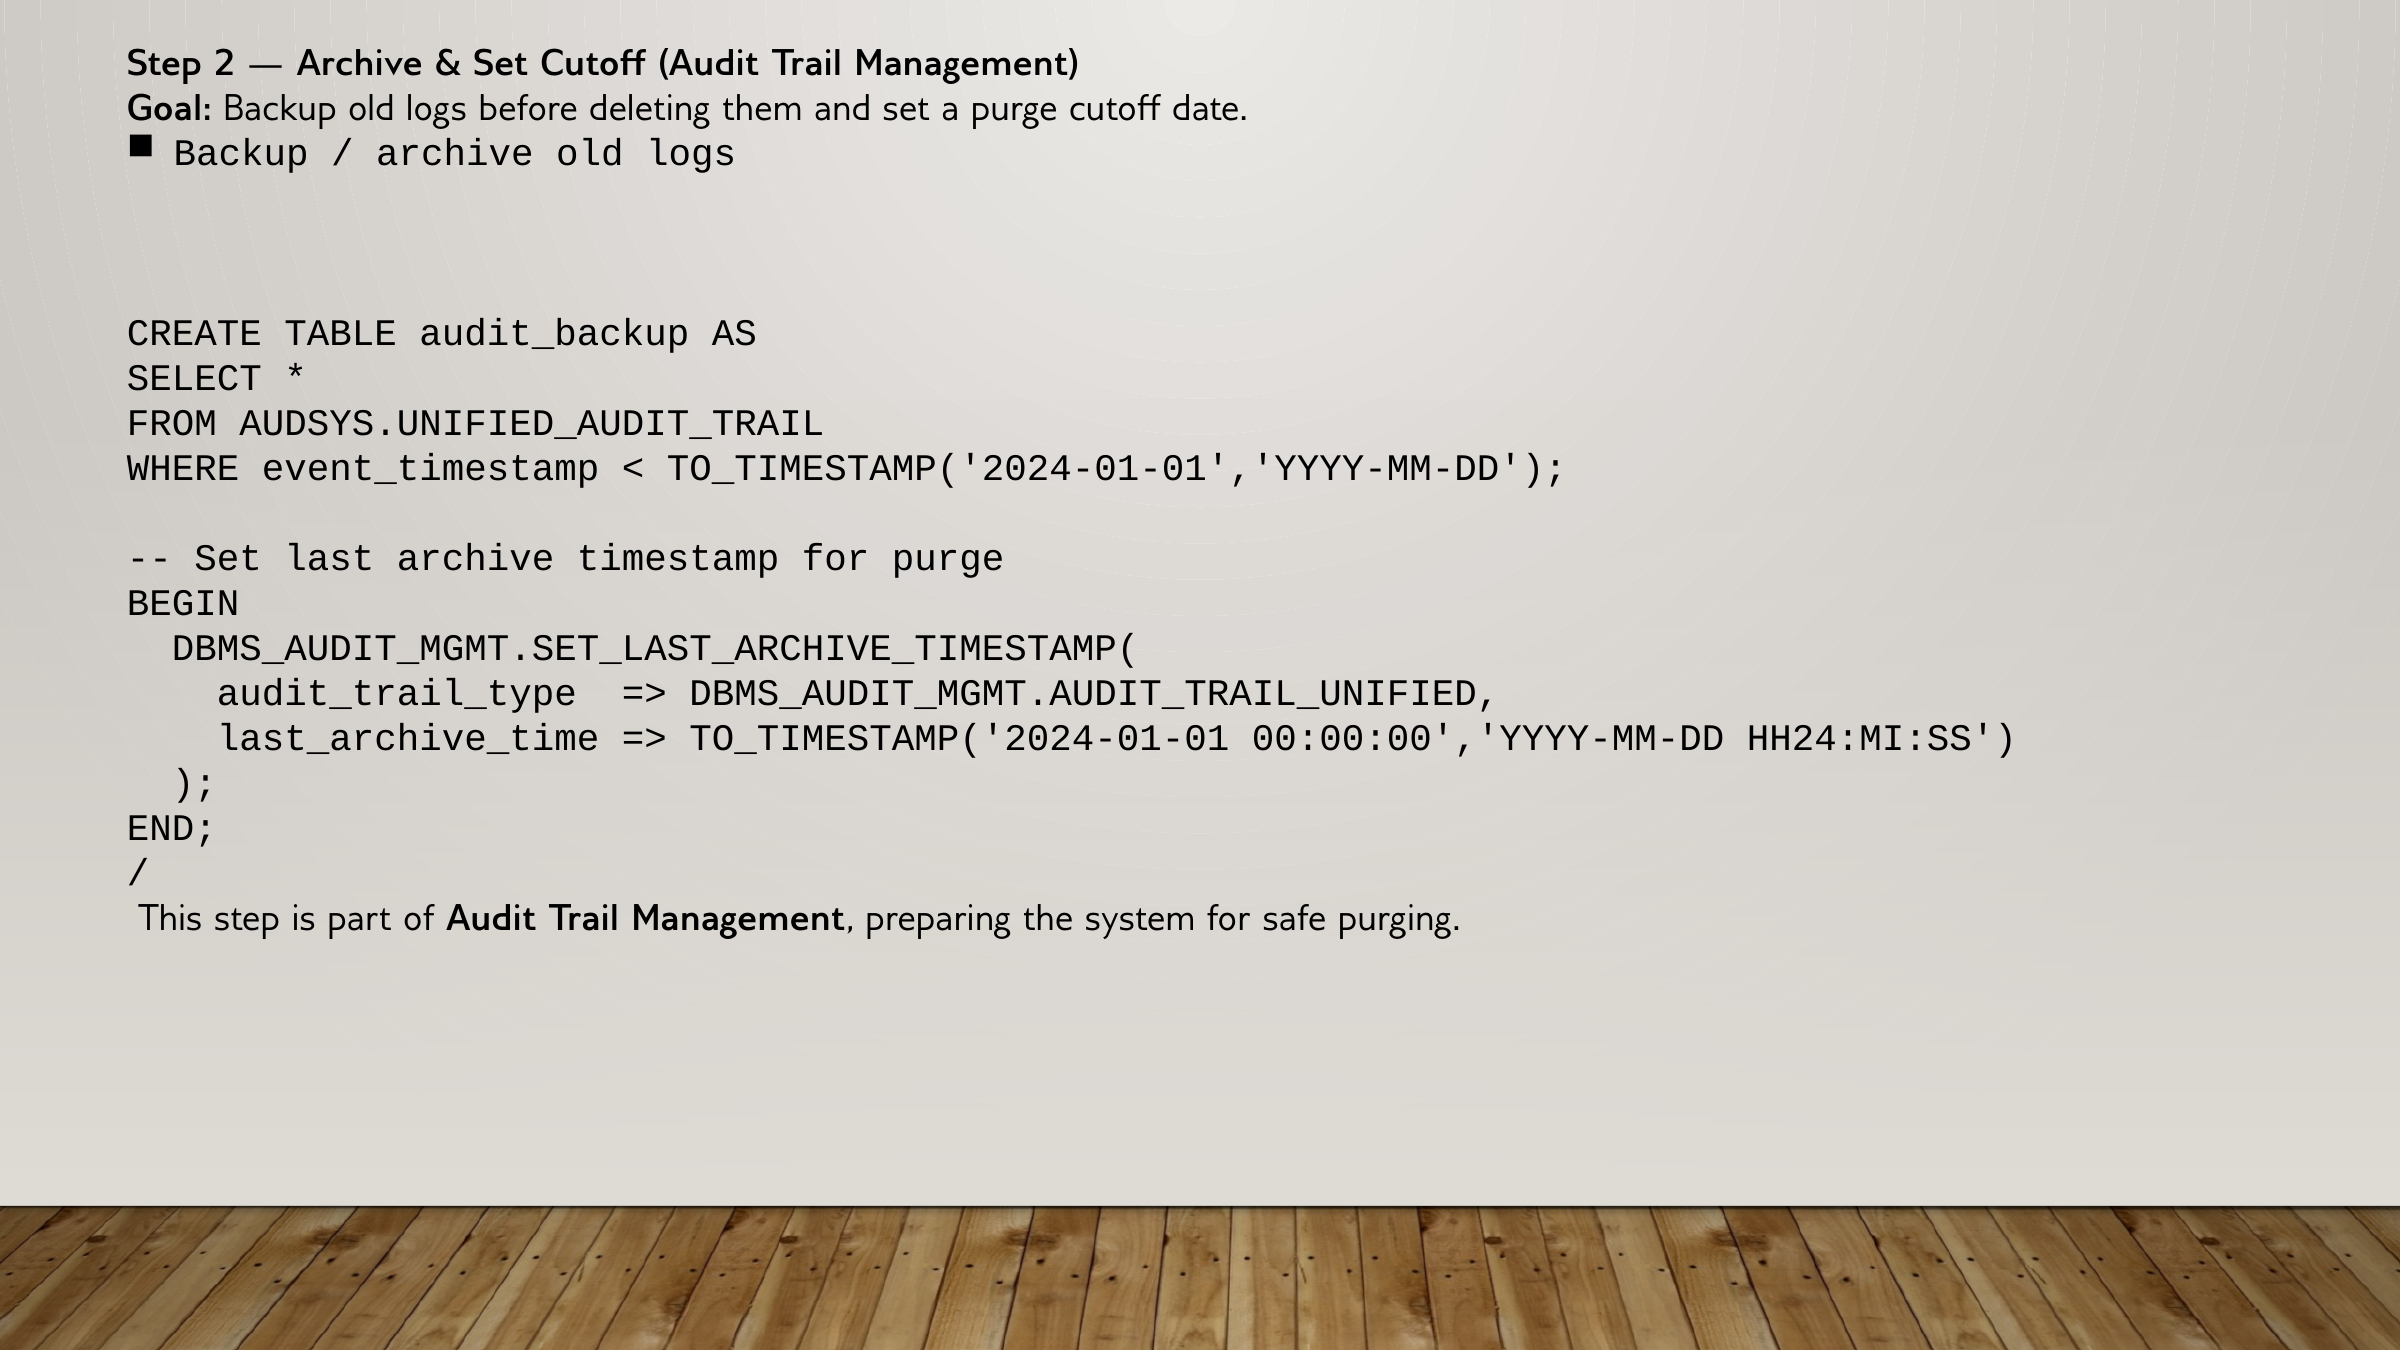

Step 2 — Archive & Set Cutoff (Audit Trail Management)
Goal: Backup old logs before deleting them and set a purge cutoff date.
Backup / archive old logs

CREATE TABLE audit_backup AS
SELECT *
FROM AUDSYS.UNIFIED_AUDIT_TRAIL
WHERE event_timestamp < TO_TIMESTAMP('2024-01-01','YYYY-MM-DD');

-- Set last archive timestamp for purge
BEGIN
  DBMS_AUDIT_MGMT.SET_LAST_ARCHIVE_TIMESTAMP(
    audit_trail_type  => DBMS_AUDIT_MGMT.AUDIT_TRAIL_UNIFIED,
    last_archive_time => TO_TIMESTAMP('2024-01-01 00:00:00','YYYY-MM-DD HH24:MI:SS')
  );
END;
/
 This step is part of Audit Trail Management, preparing the system for safe purging.